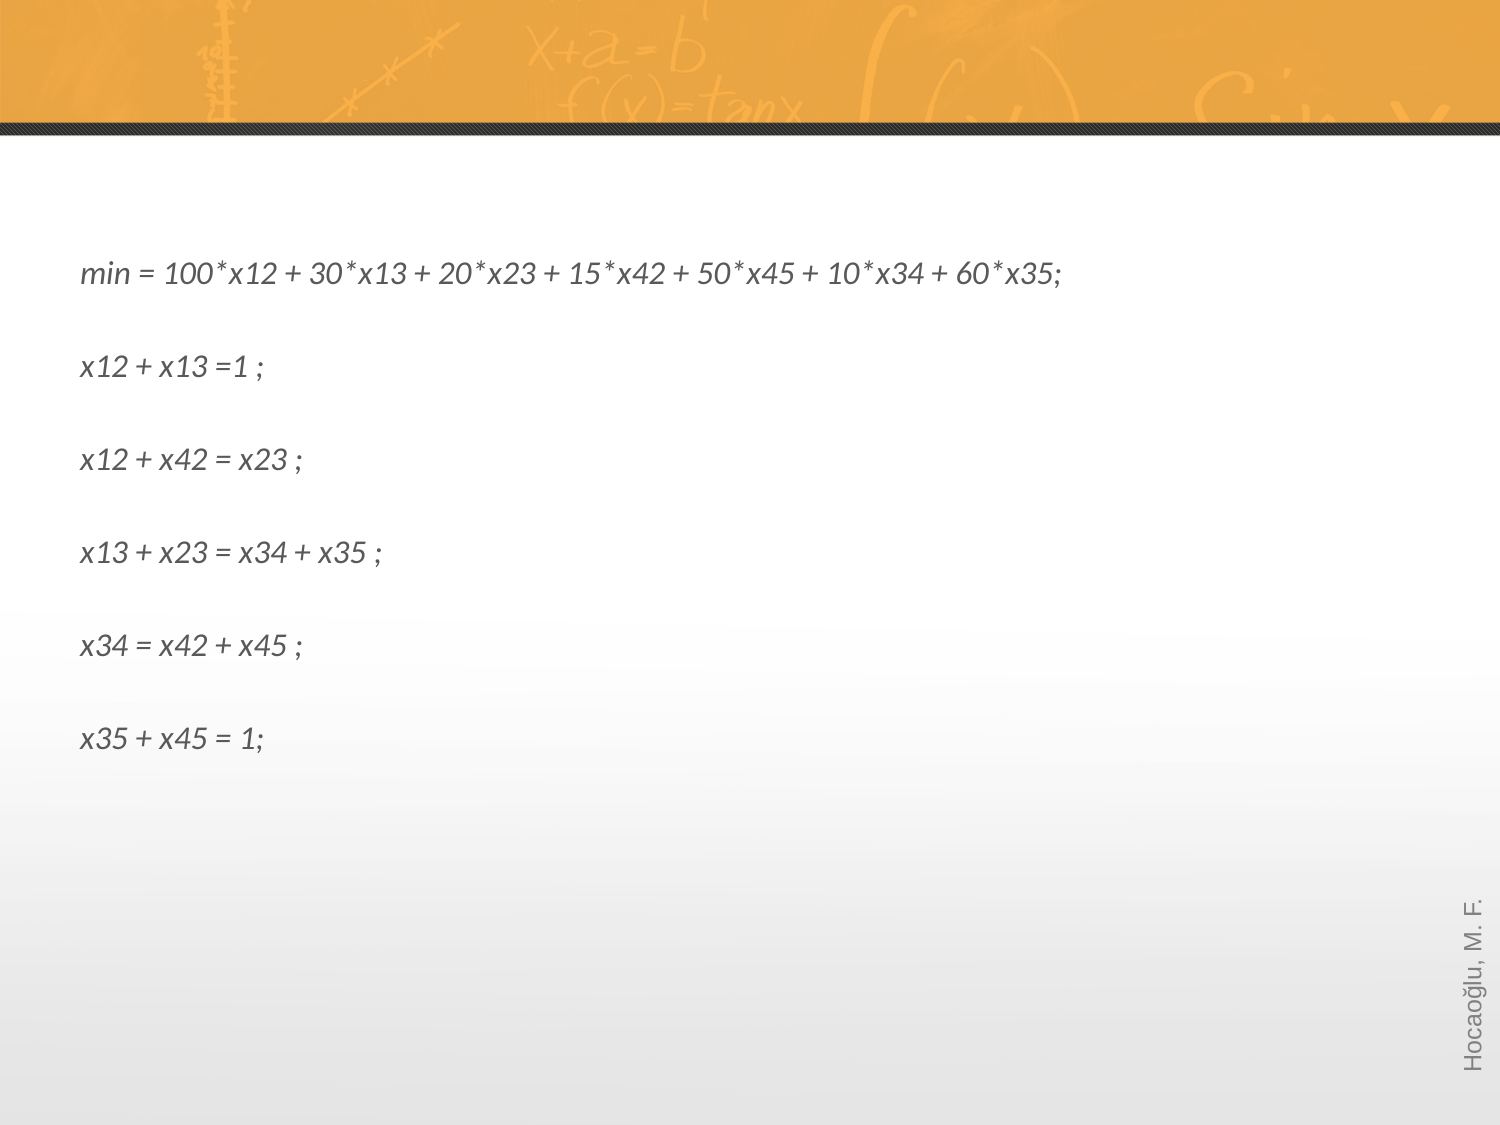

#
min = 100*x12 + 30*x13 + 20*x23 + 15*x42 + 50*x45 + 10*x34 + 60*x35;

x12 + x13 =1 ;

x12 + x42 = x23 ;

x13 + x23 = x34 + x35 ;

x34 = x42 + x45 ;

x35 + x45 = 1;